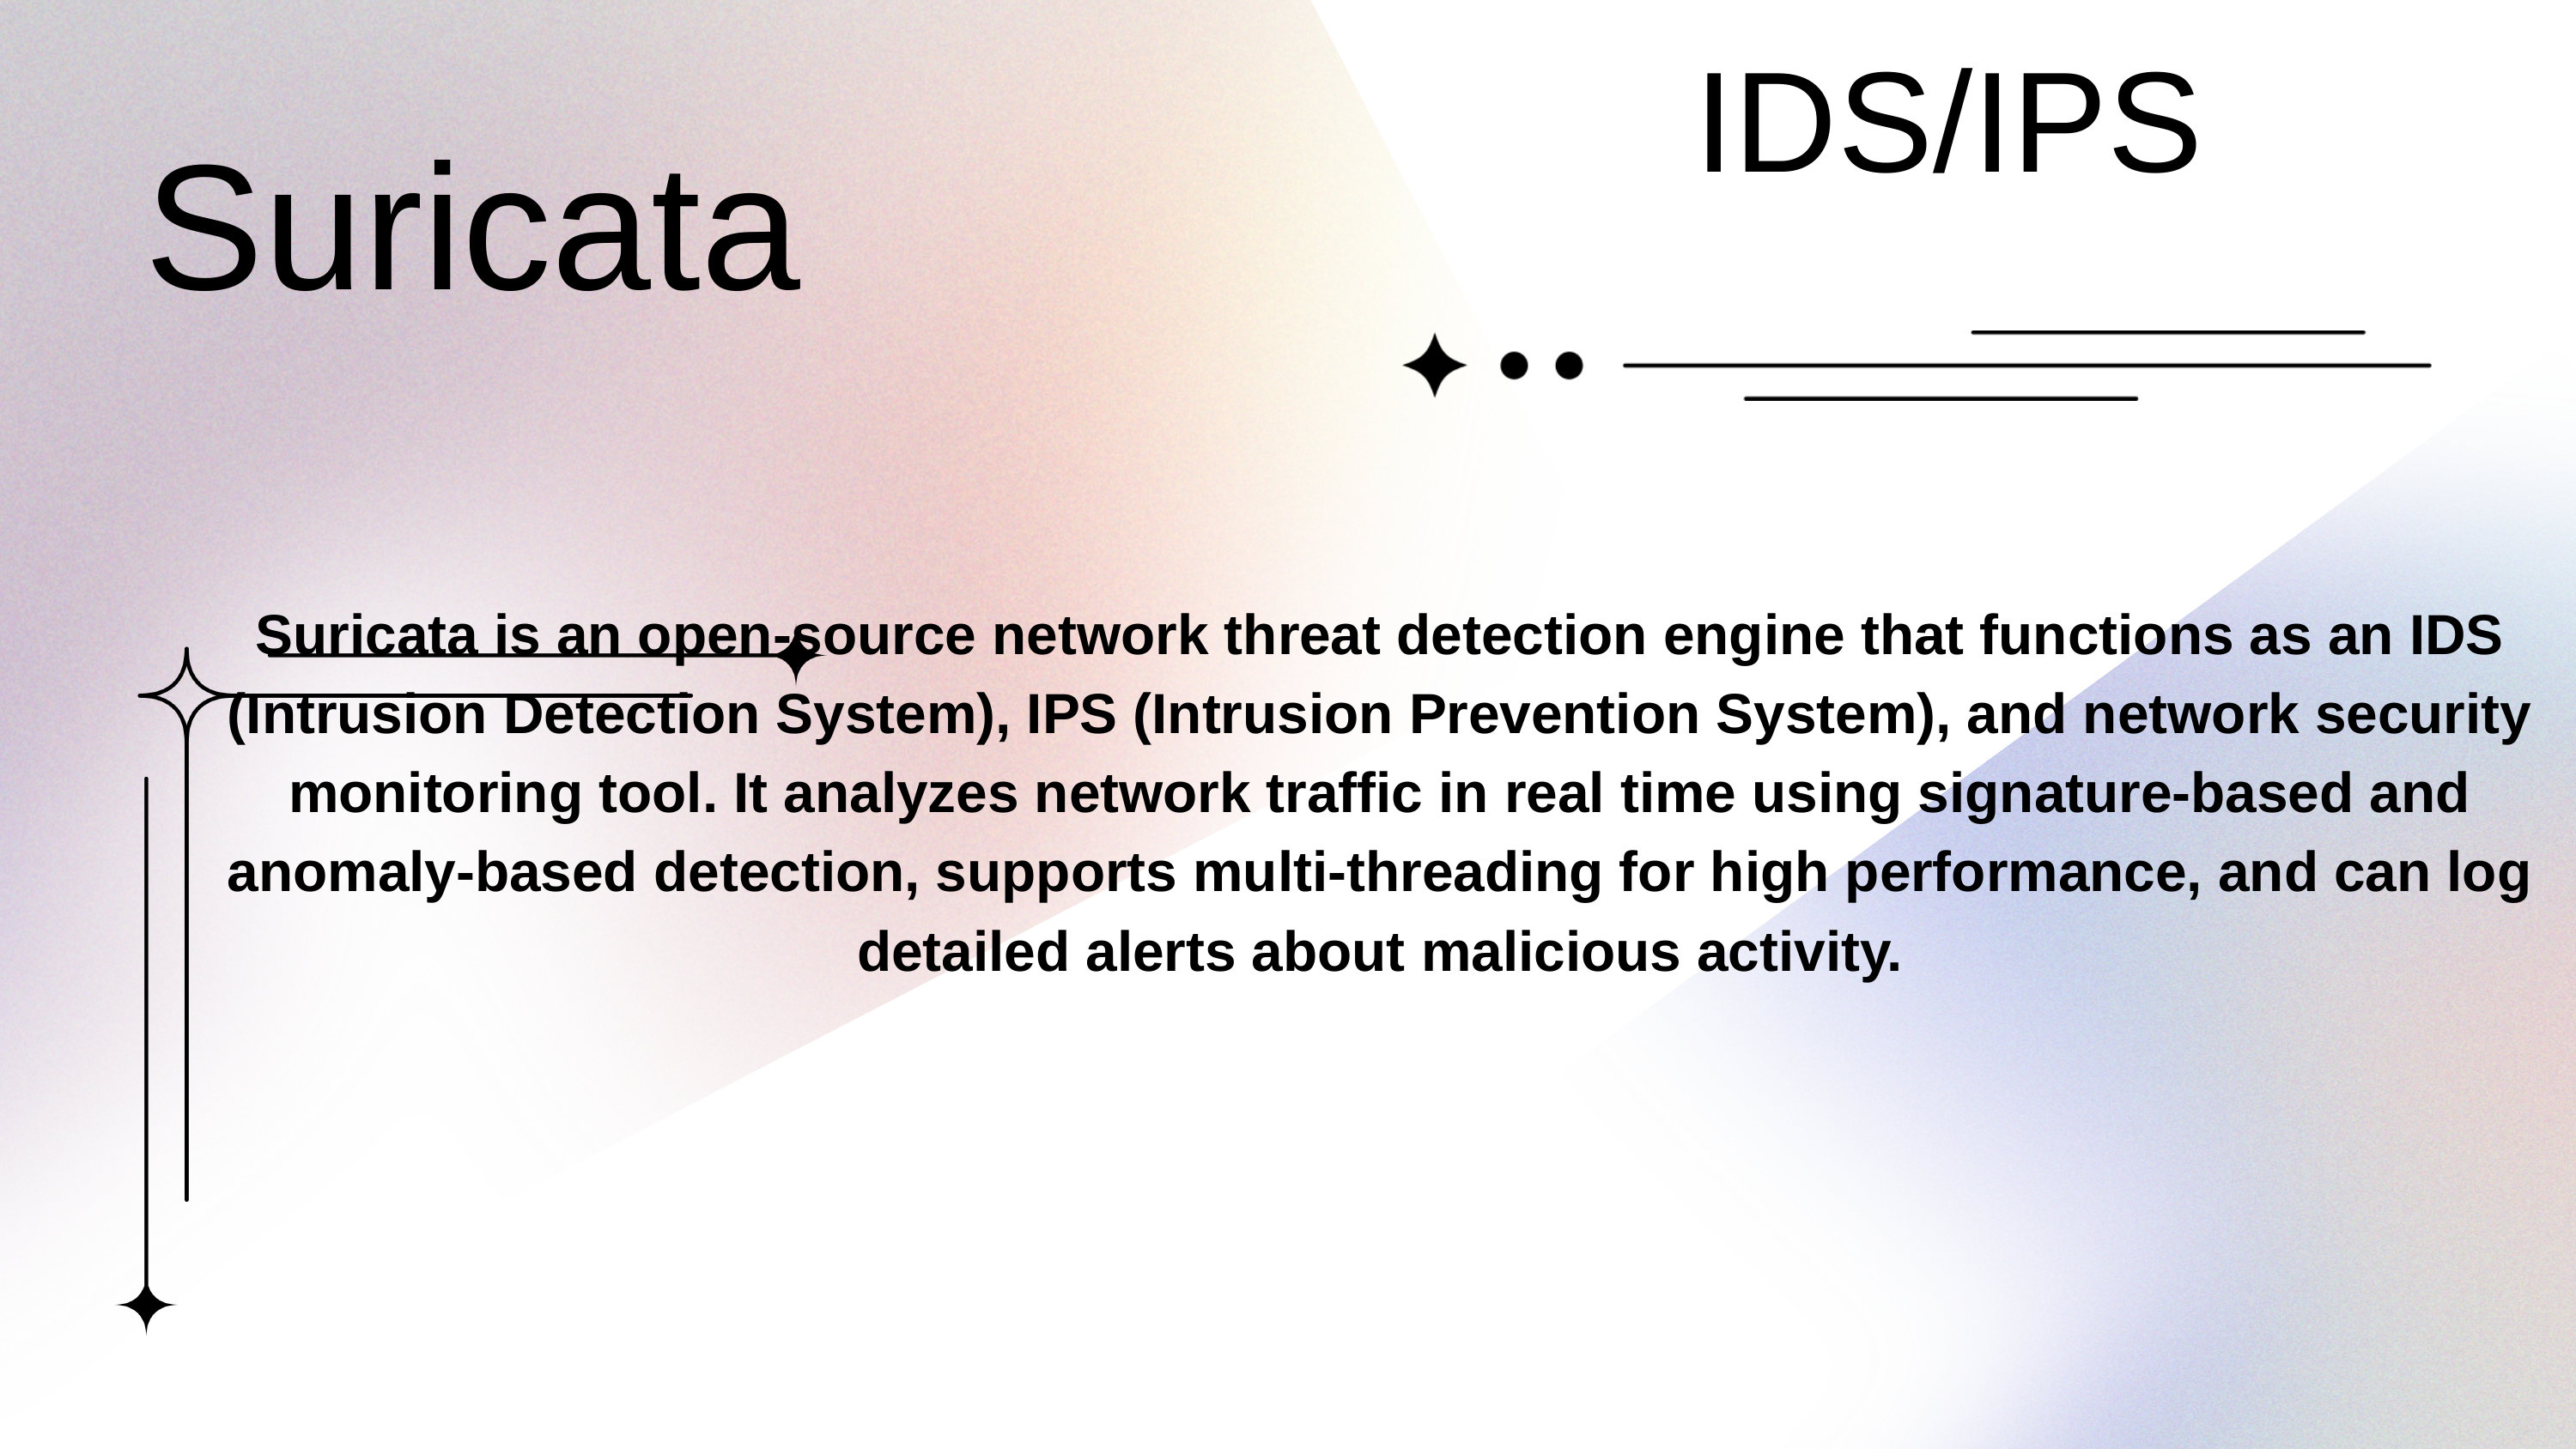

IDS/IPS
Suricata

Suricata is an open-source network threat detection engine that functions as an IDS (Intrusion Detection System), IPS (Intrusion Prevention System), and network security monitoring tool. It analyzes network traffic in real time using signature-based and anomaly-based detection, supports multi-threading for high performance, and can log detailed alerts about malicious activity.